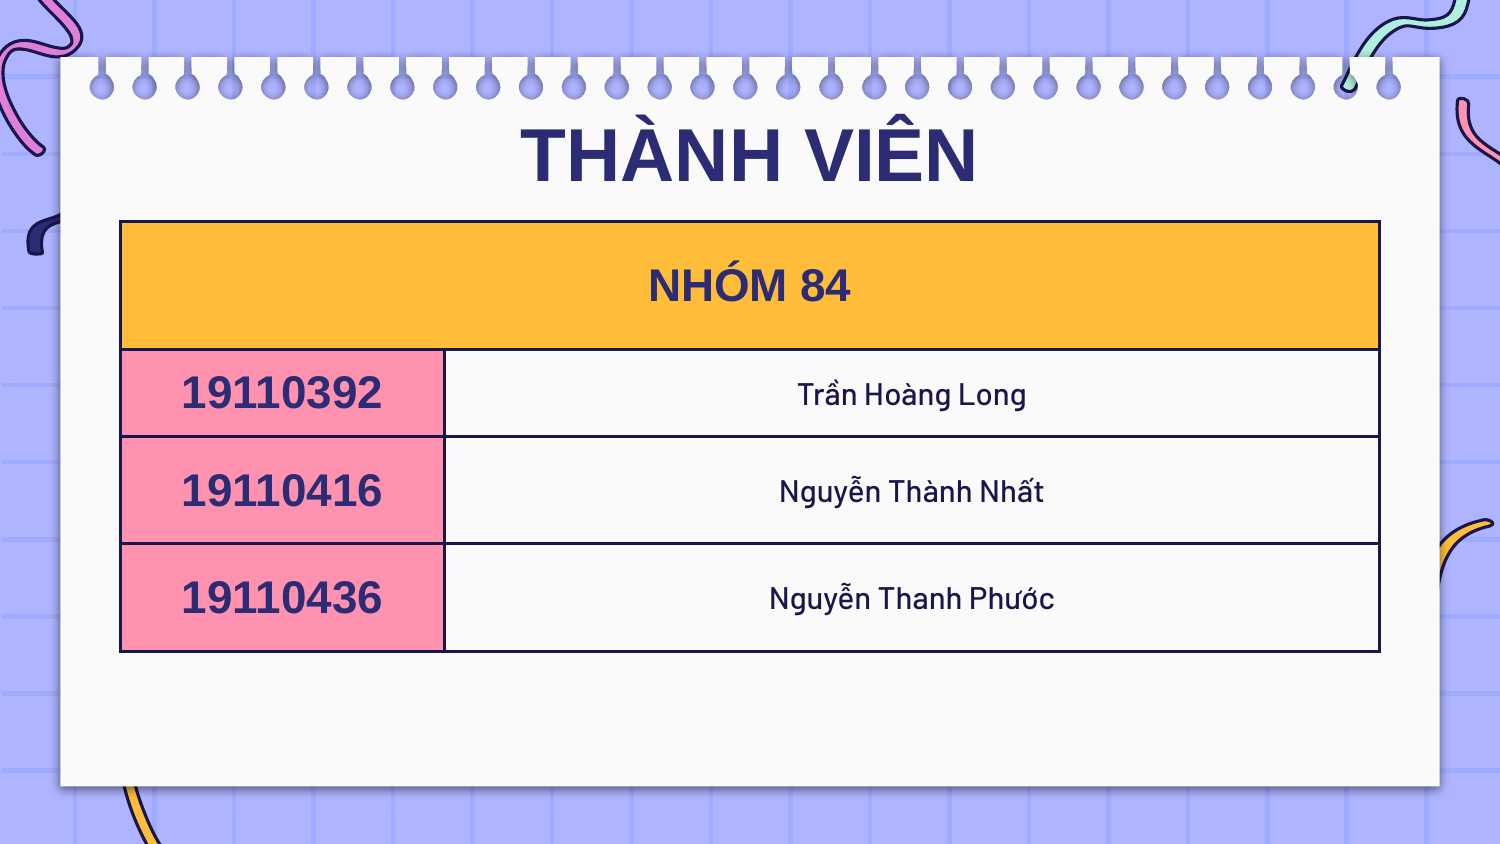

# THÀNH VIÊN
| NHÓM 84 |  |
| --- | --- |
| 19110392 | Trần Hoàng Long |
| 19110416 | Nguyễn Thành Nhất |
| 19110436 | Nguyễn Thanh Phước |